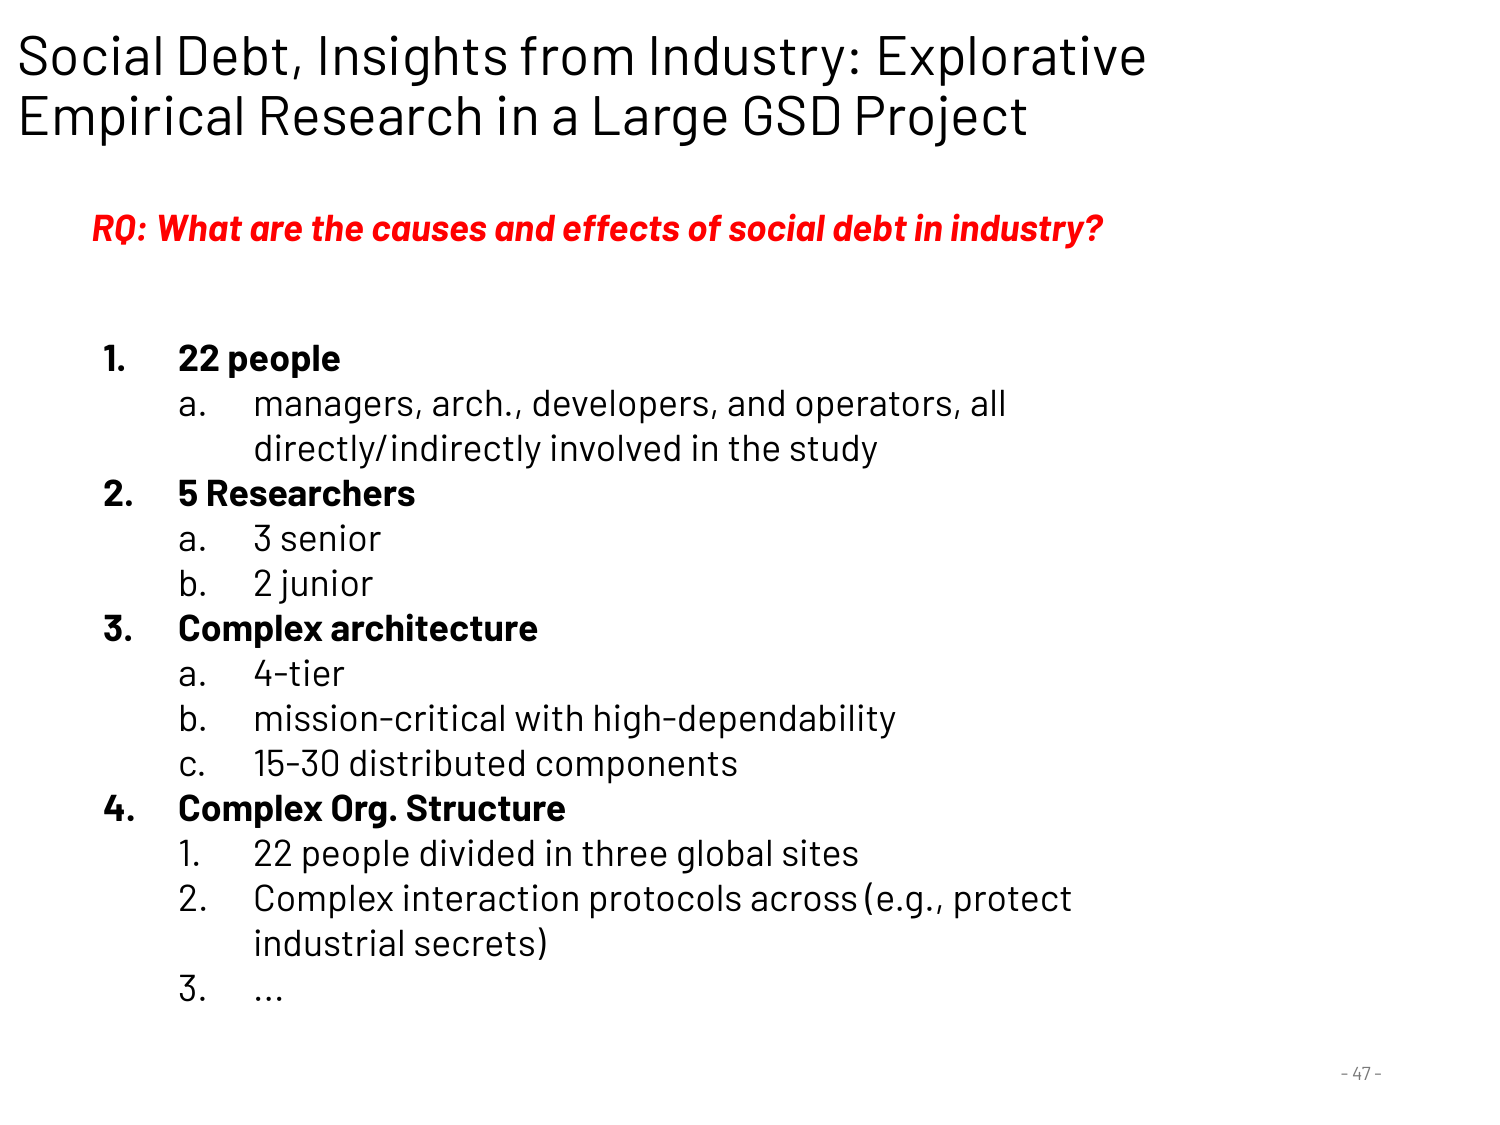

# Social Debt, Insights from Industry: Explorative Empirical Research in a Large GSD Project
RQ: What are the causes and effects of social debt in industry?
22 people
managers, arch., developers, and operators, all directly/indirectly involved in the study
5 Researchers
3 senior
2 junior
Complex architecture
4-tier
mission-critical with high-dependability
15-30 distributed components
Complex Org. Structure
22 people divided in three global sites
Complex interaction protocols across (e.g., protect industrial secrets)
...
- 47 -